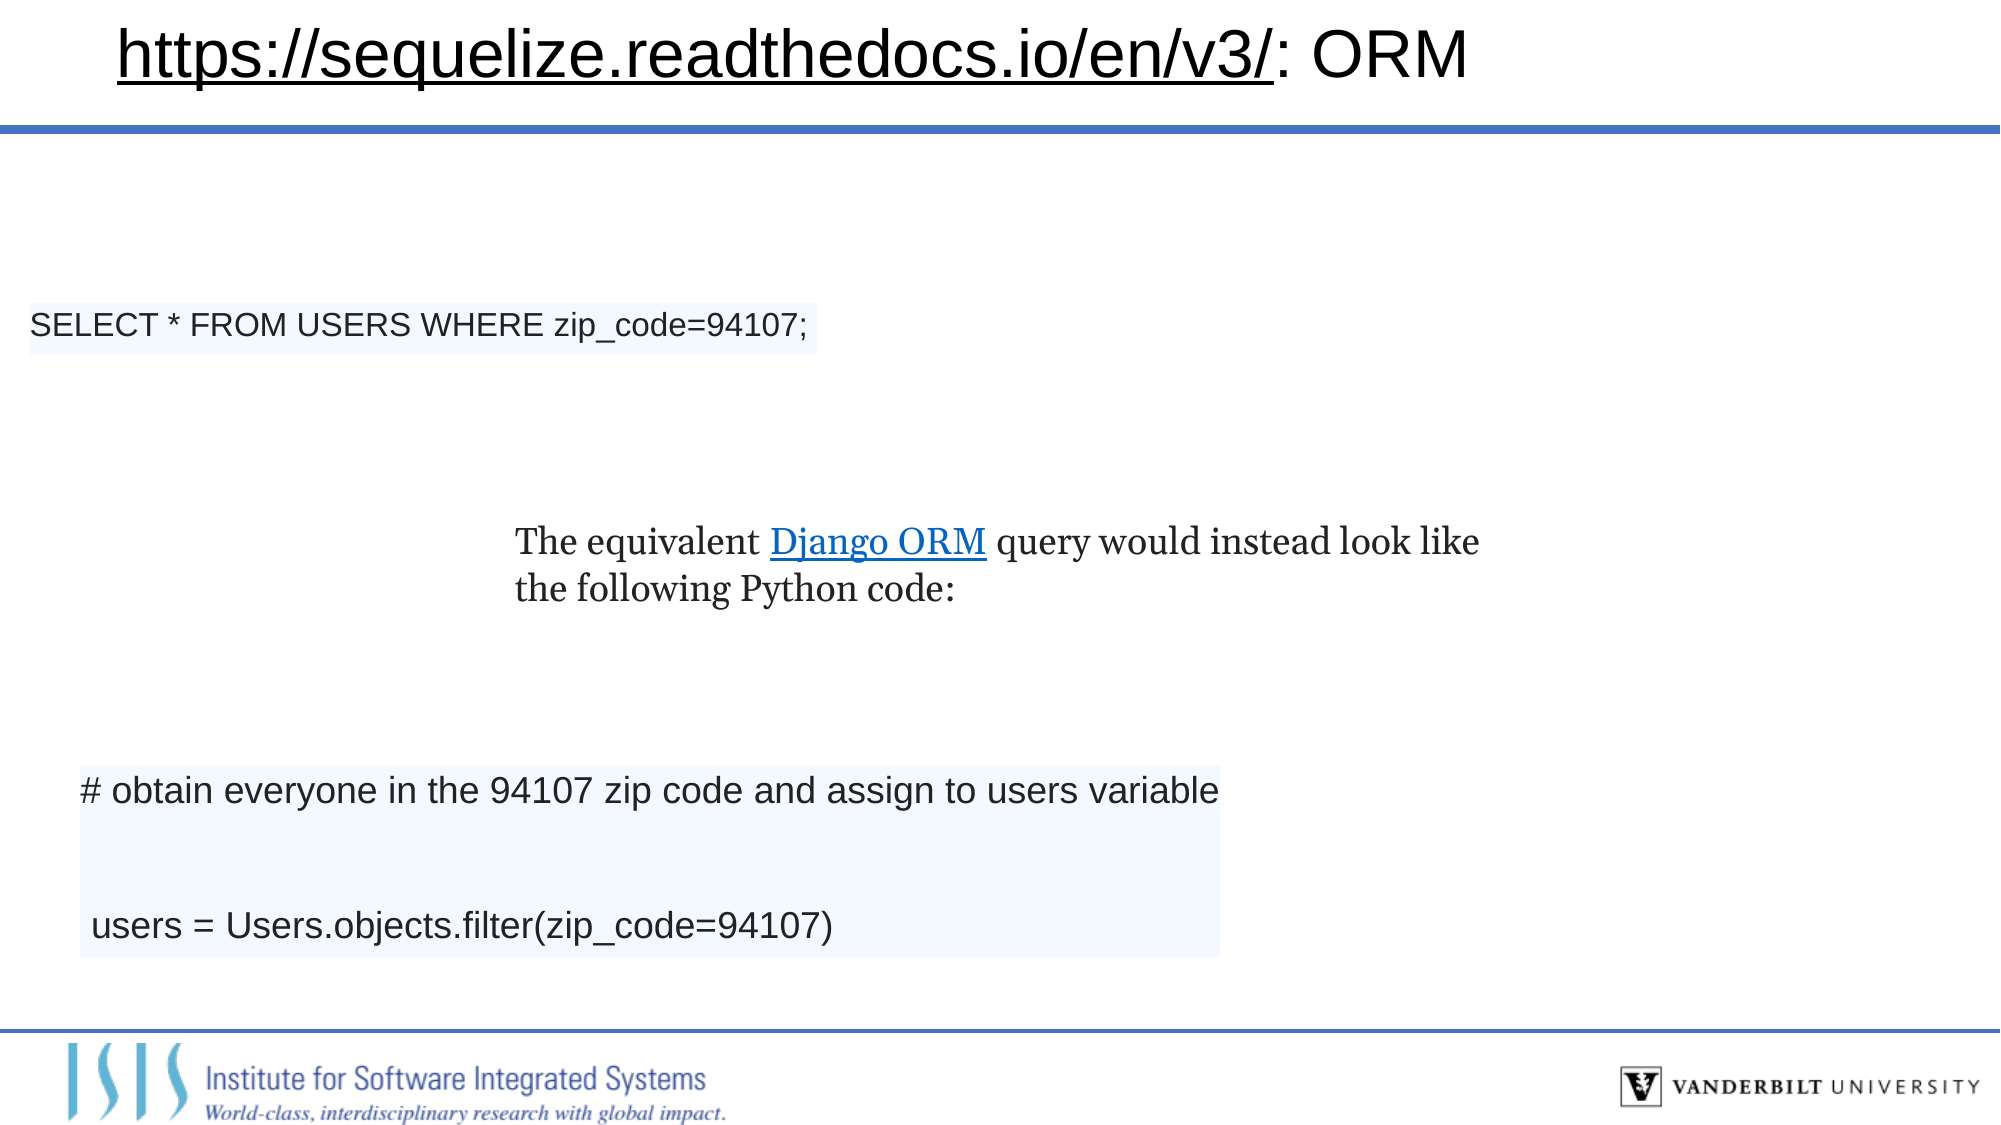

# https://sequelize.readthedocs.io/en/v3/: ORM
SELECT * FROM USERS WHERE zip_code=94107;
The equivalent Django ORM query would instead look like the following Python code:
# obtain everyone in the 94107 zip code and assign to users variable

 users = Users.objects.filter(zip_code=94107)